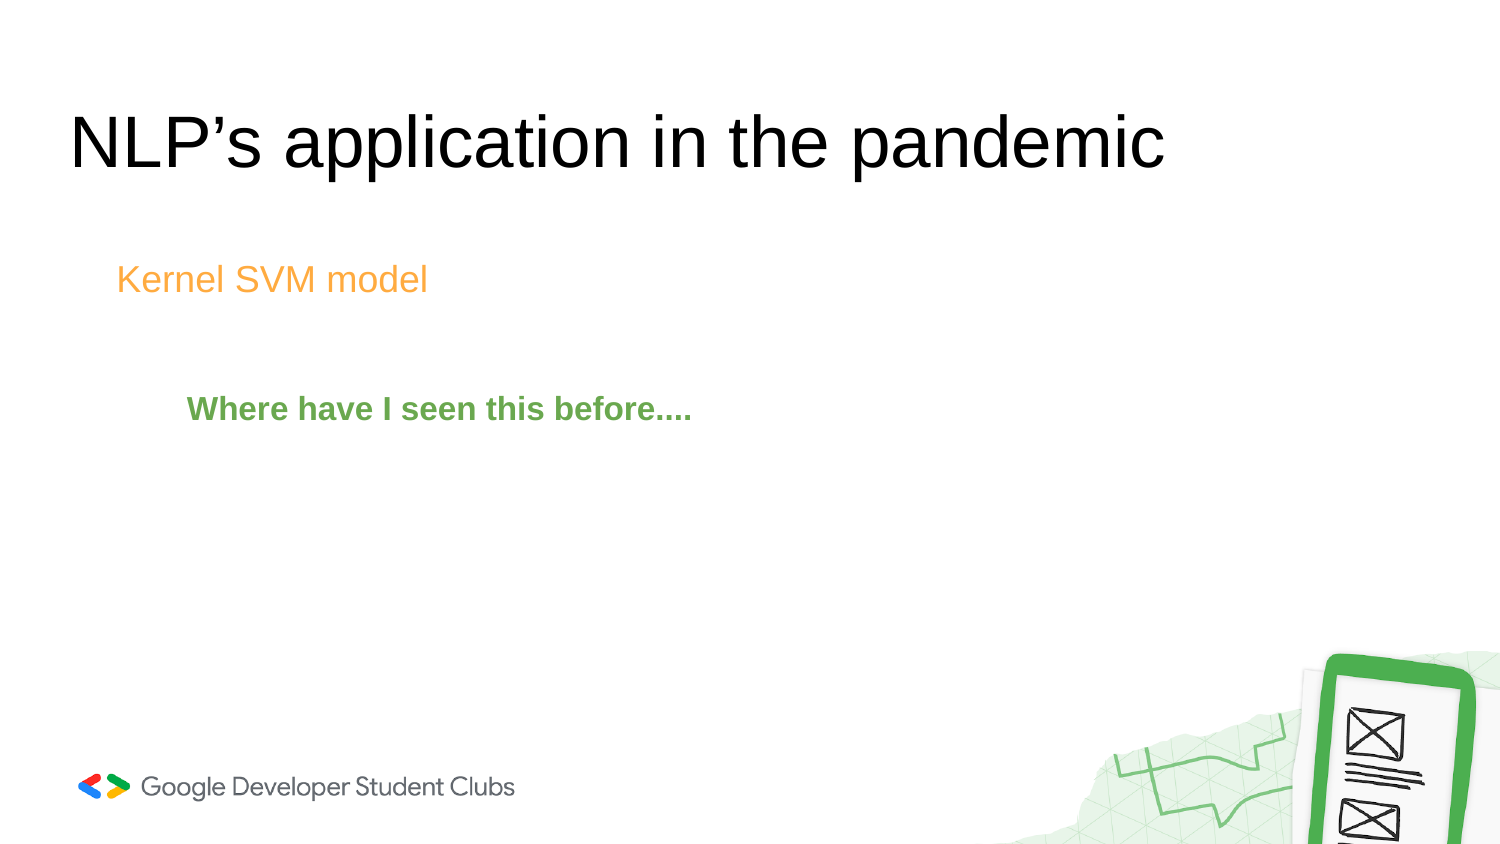

# NLP’s application in the pandemic
Kernel SVM model
Where have I seen this before....